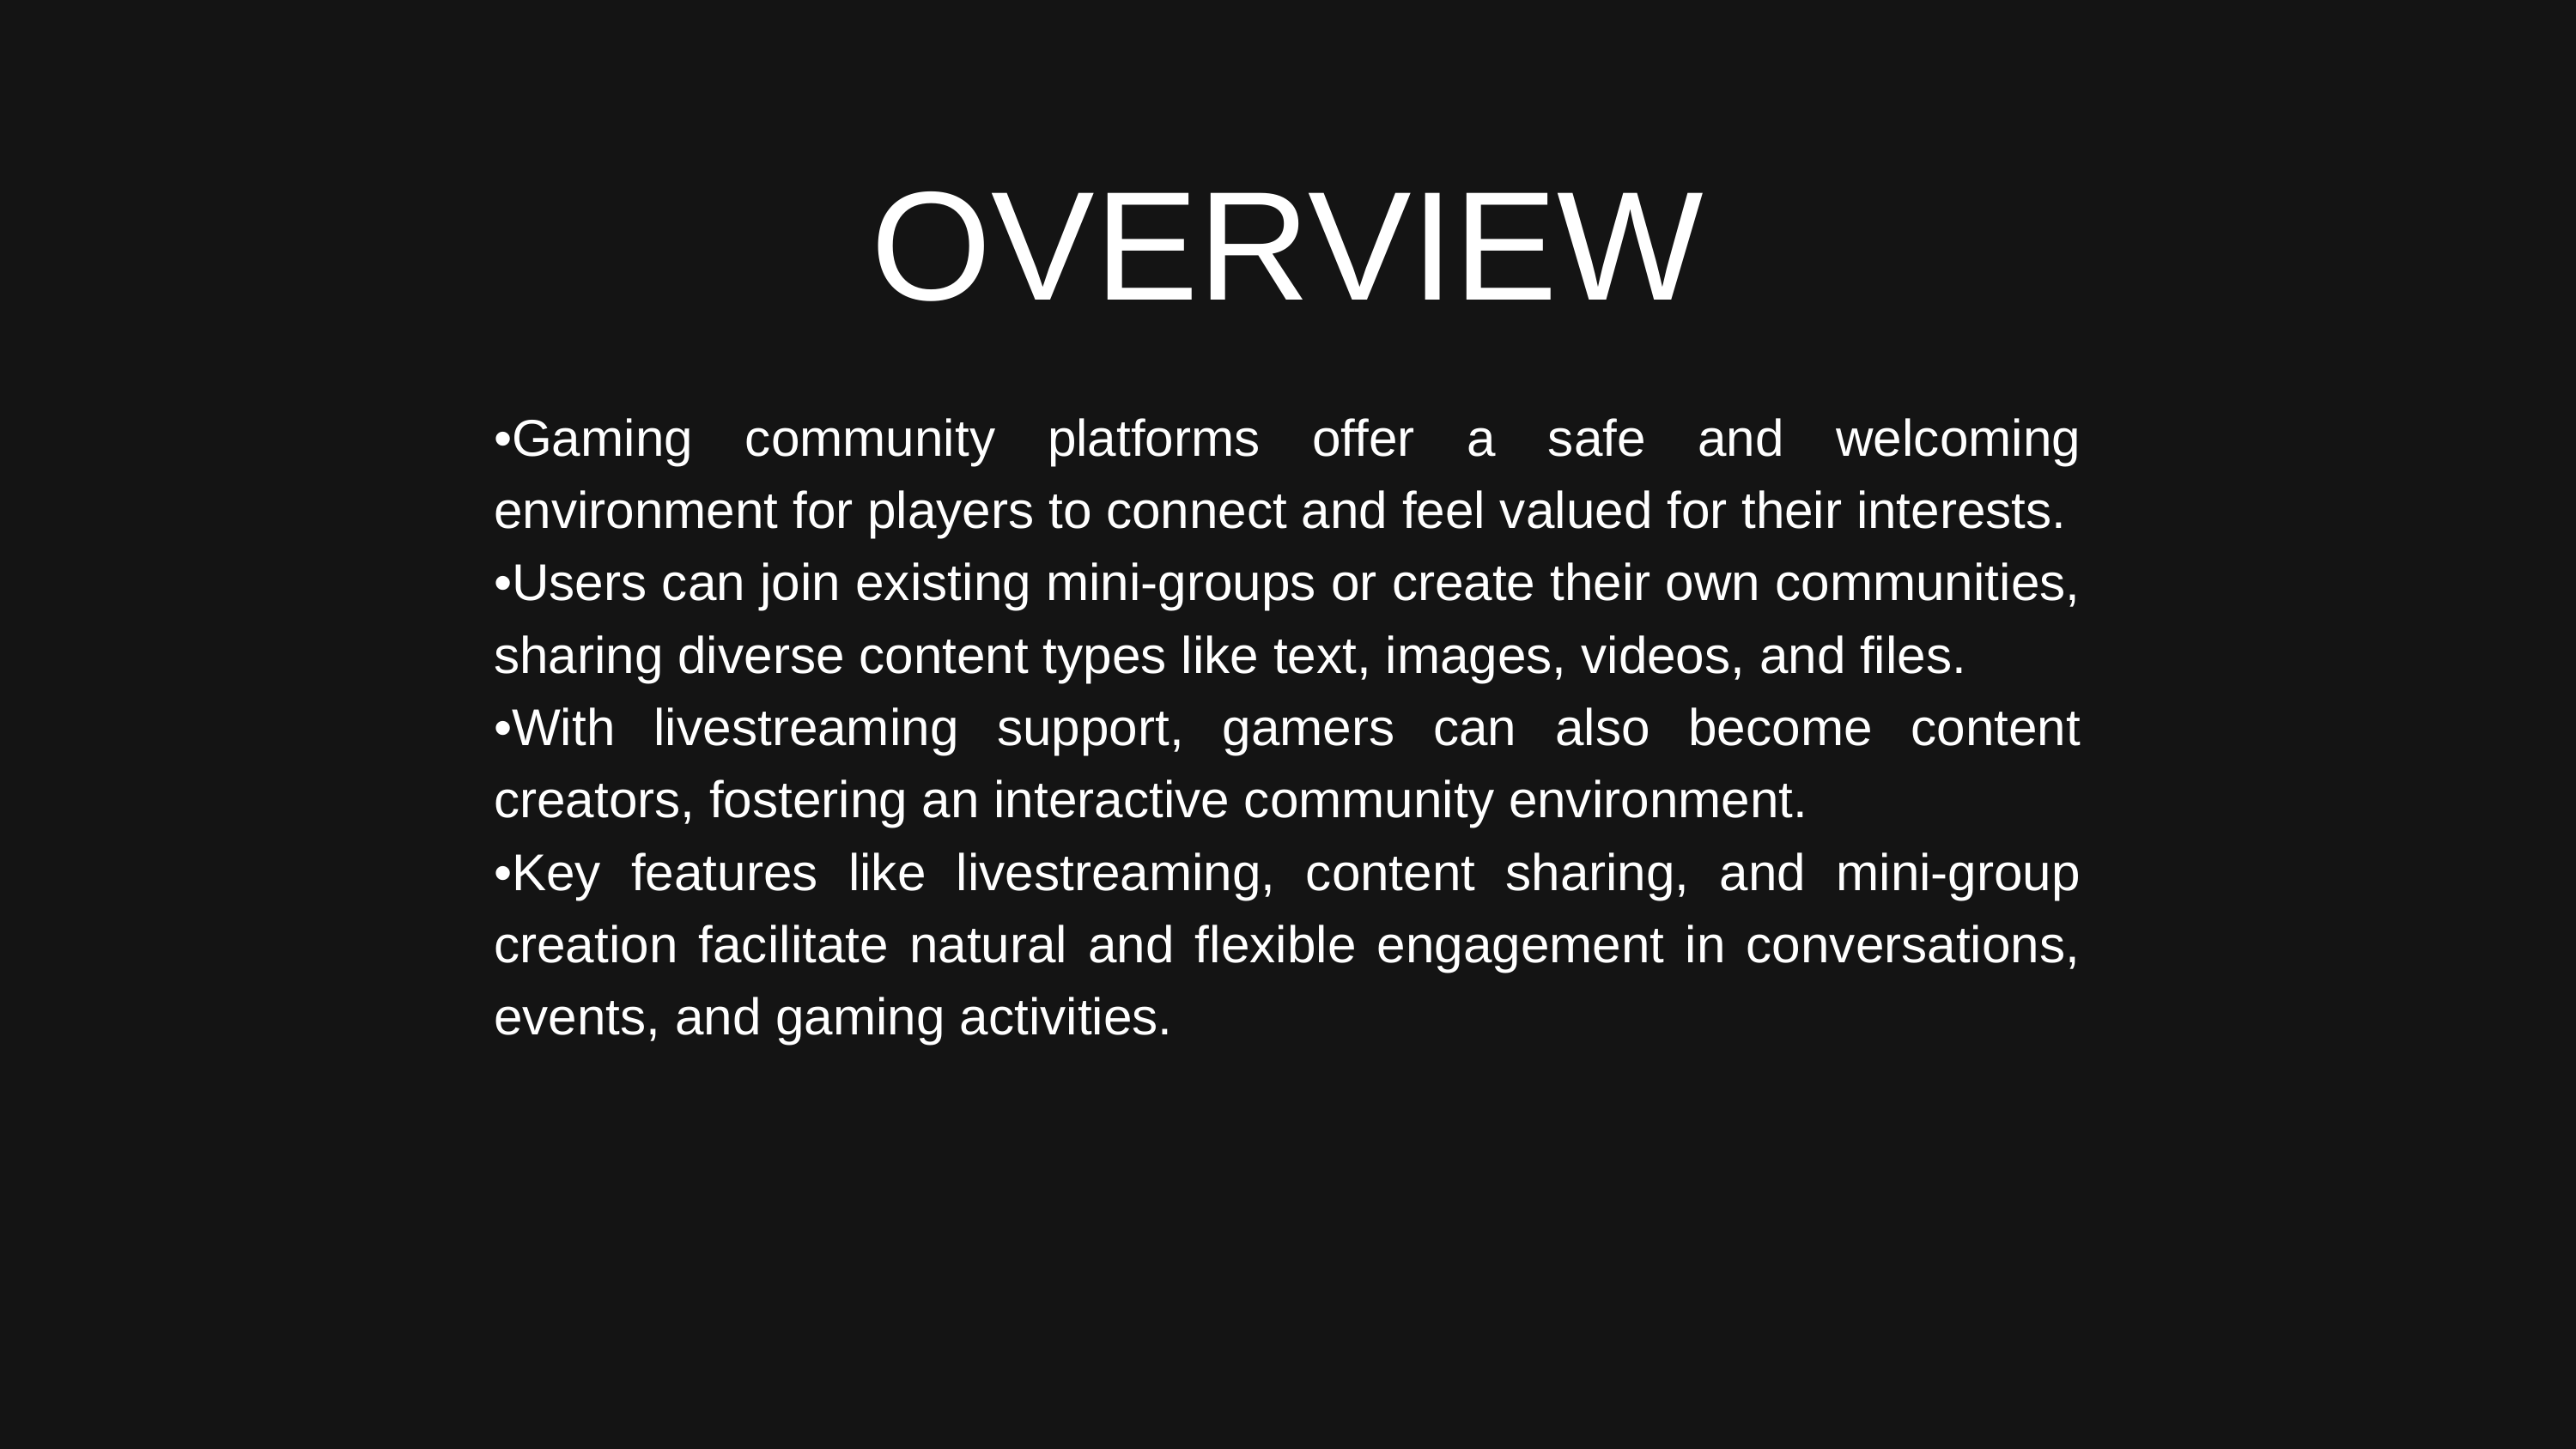

OVERVIEW
•Gaming community platforms offer a safe and welcoming environment for players to connect and feel valued for their interests.
•Users can join existing mini-groups or create their own communities, sharing diverse content types like text, images, videos, and files.
•With livestreaming support, gamers can also become content creators, fostering an interactive community environment.
•Key features like livestreaming, content sharing, and mini-group creation facilitate natural and flexible engagement in conversations, events, and gaming activities.